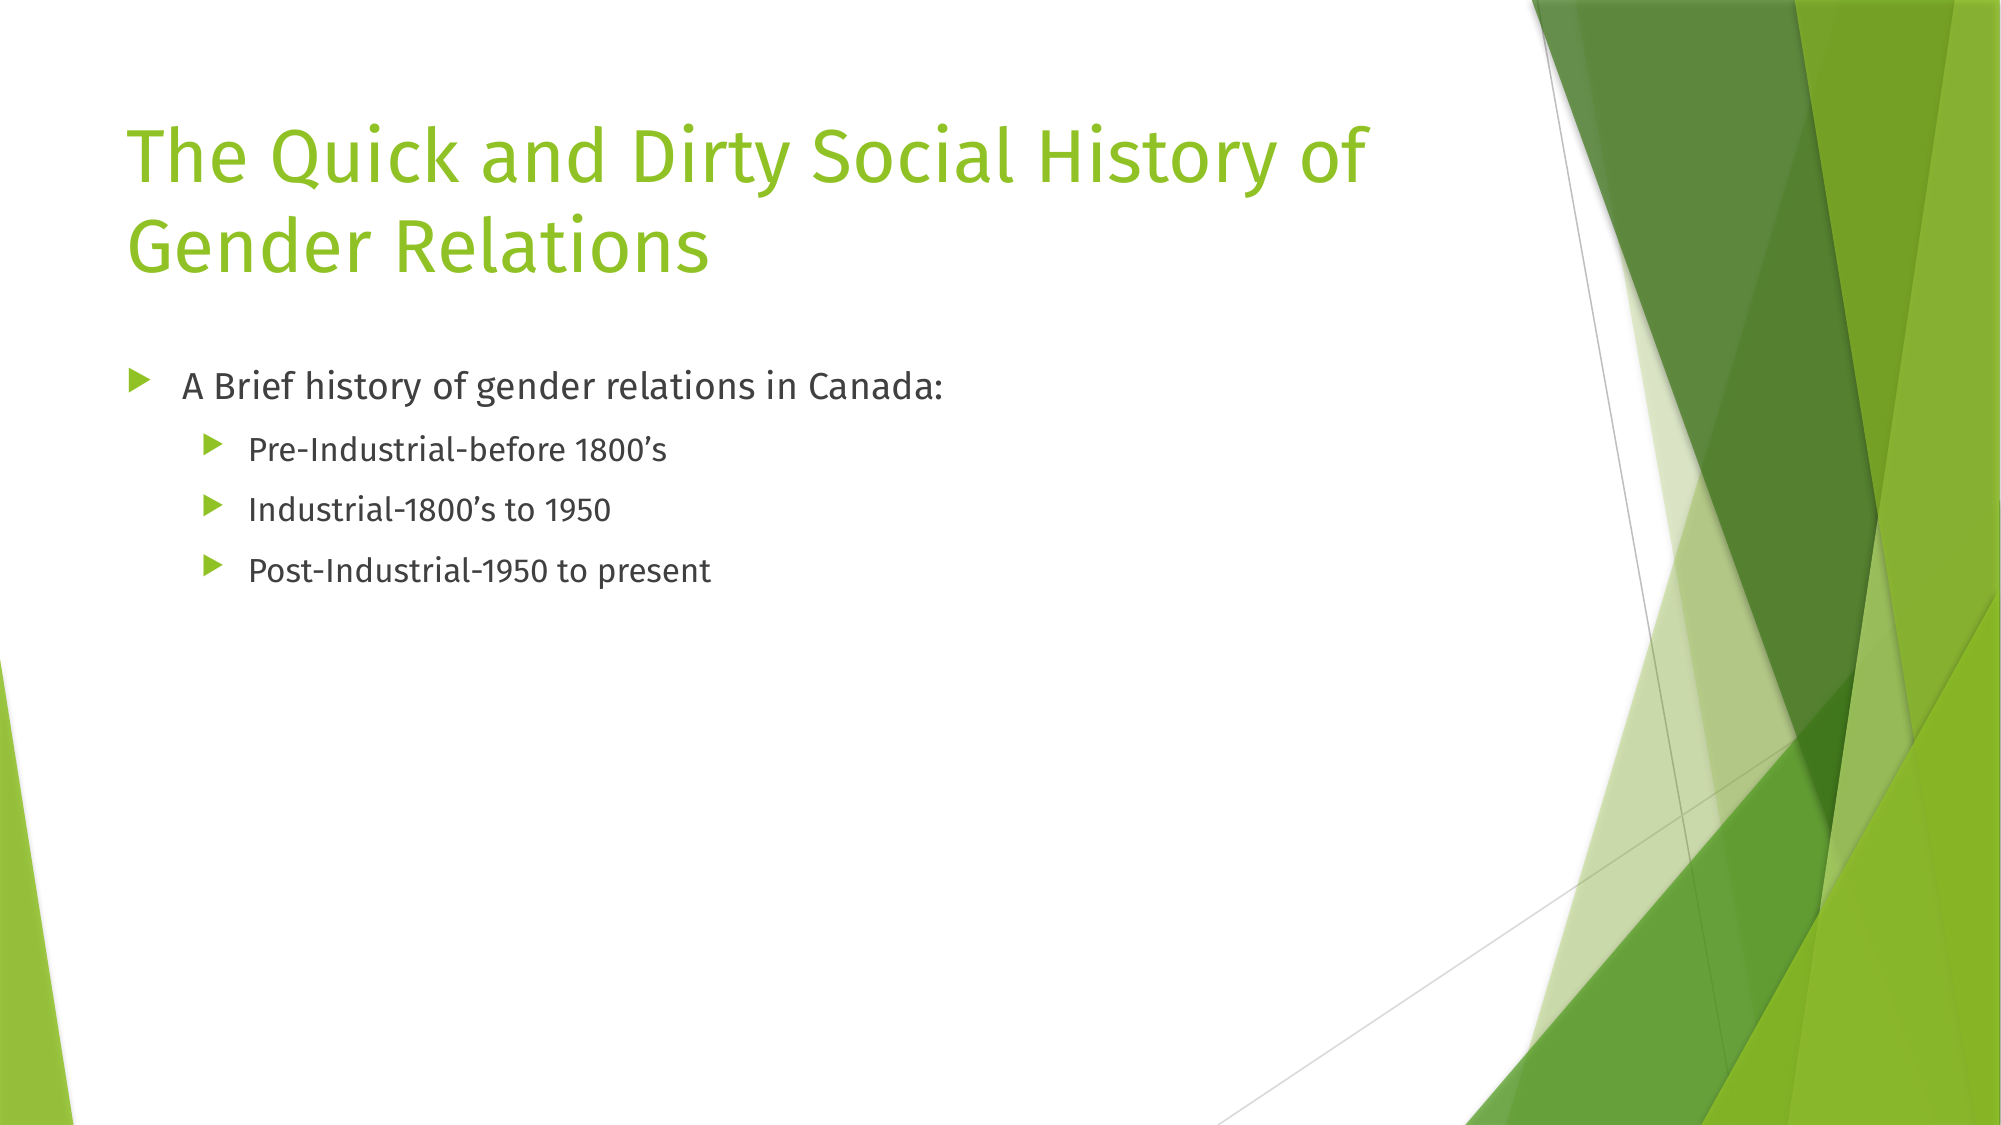

# The Quick and Dirty Social History of Gender Relations
A Brief history of gender relations in Canada:
Pre-Industrial-before 1800’s
Industrial-1800’s to 1950
Post-Industrial-1950 to present